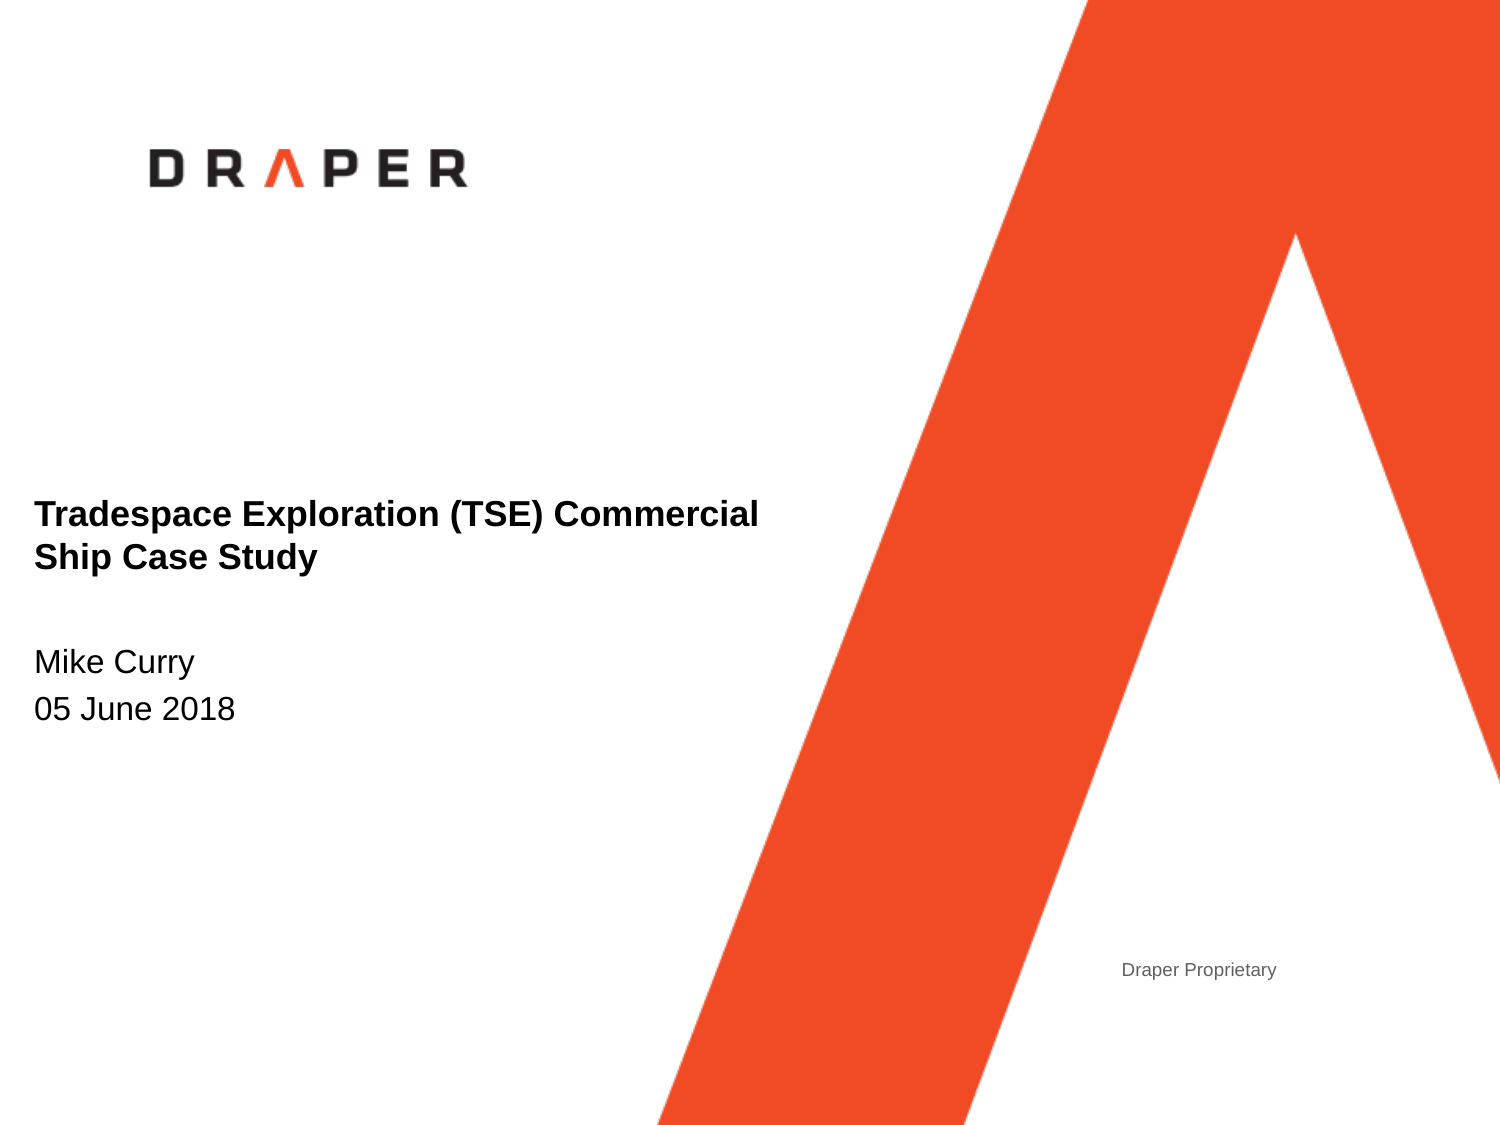

# Tradespace Exploration (TSE) Commercial Ship Case Study

Mike Curry
05 June 2018

Draper Proprietary